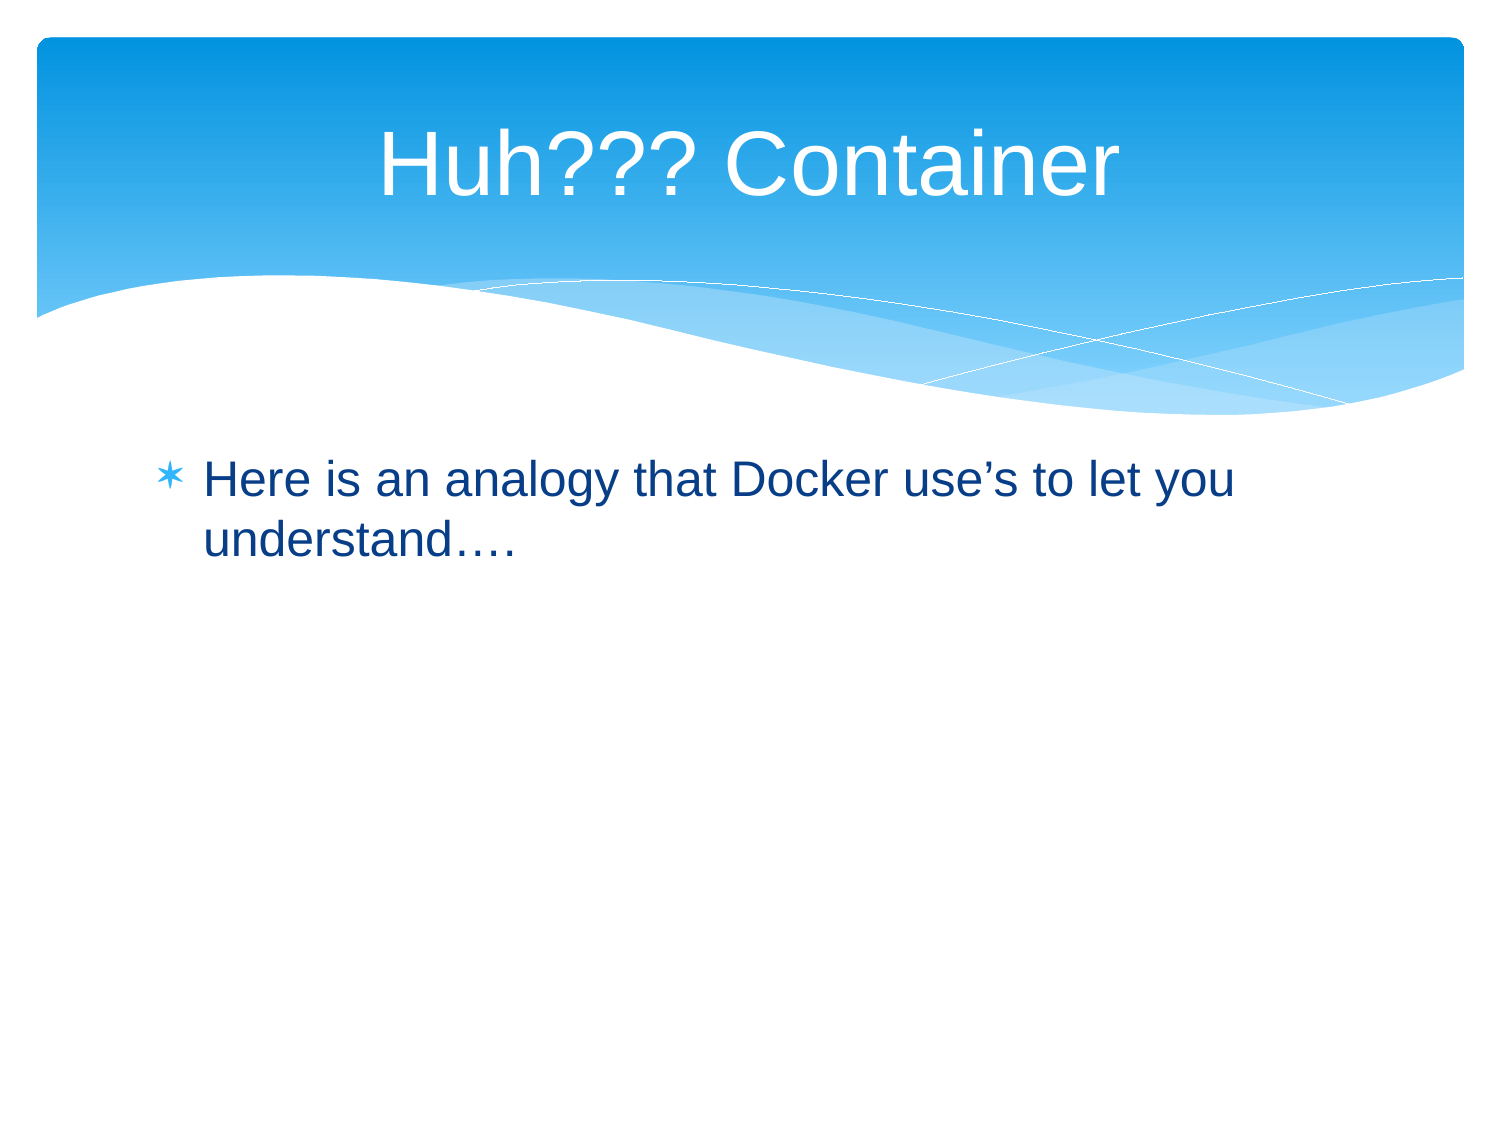

# Huh??? Container
Here is an analogy that Docker use’s to let you understand….